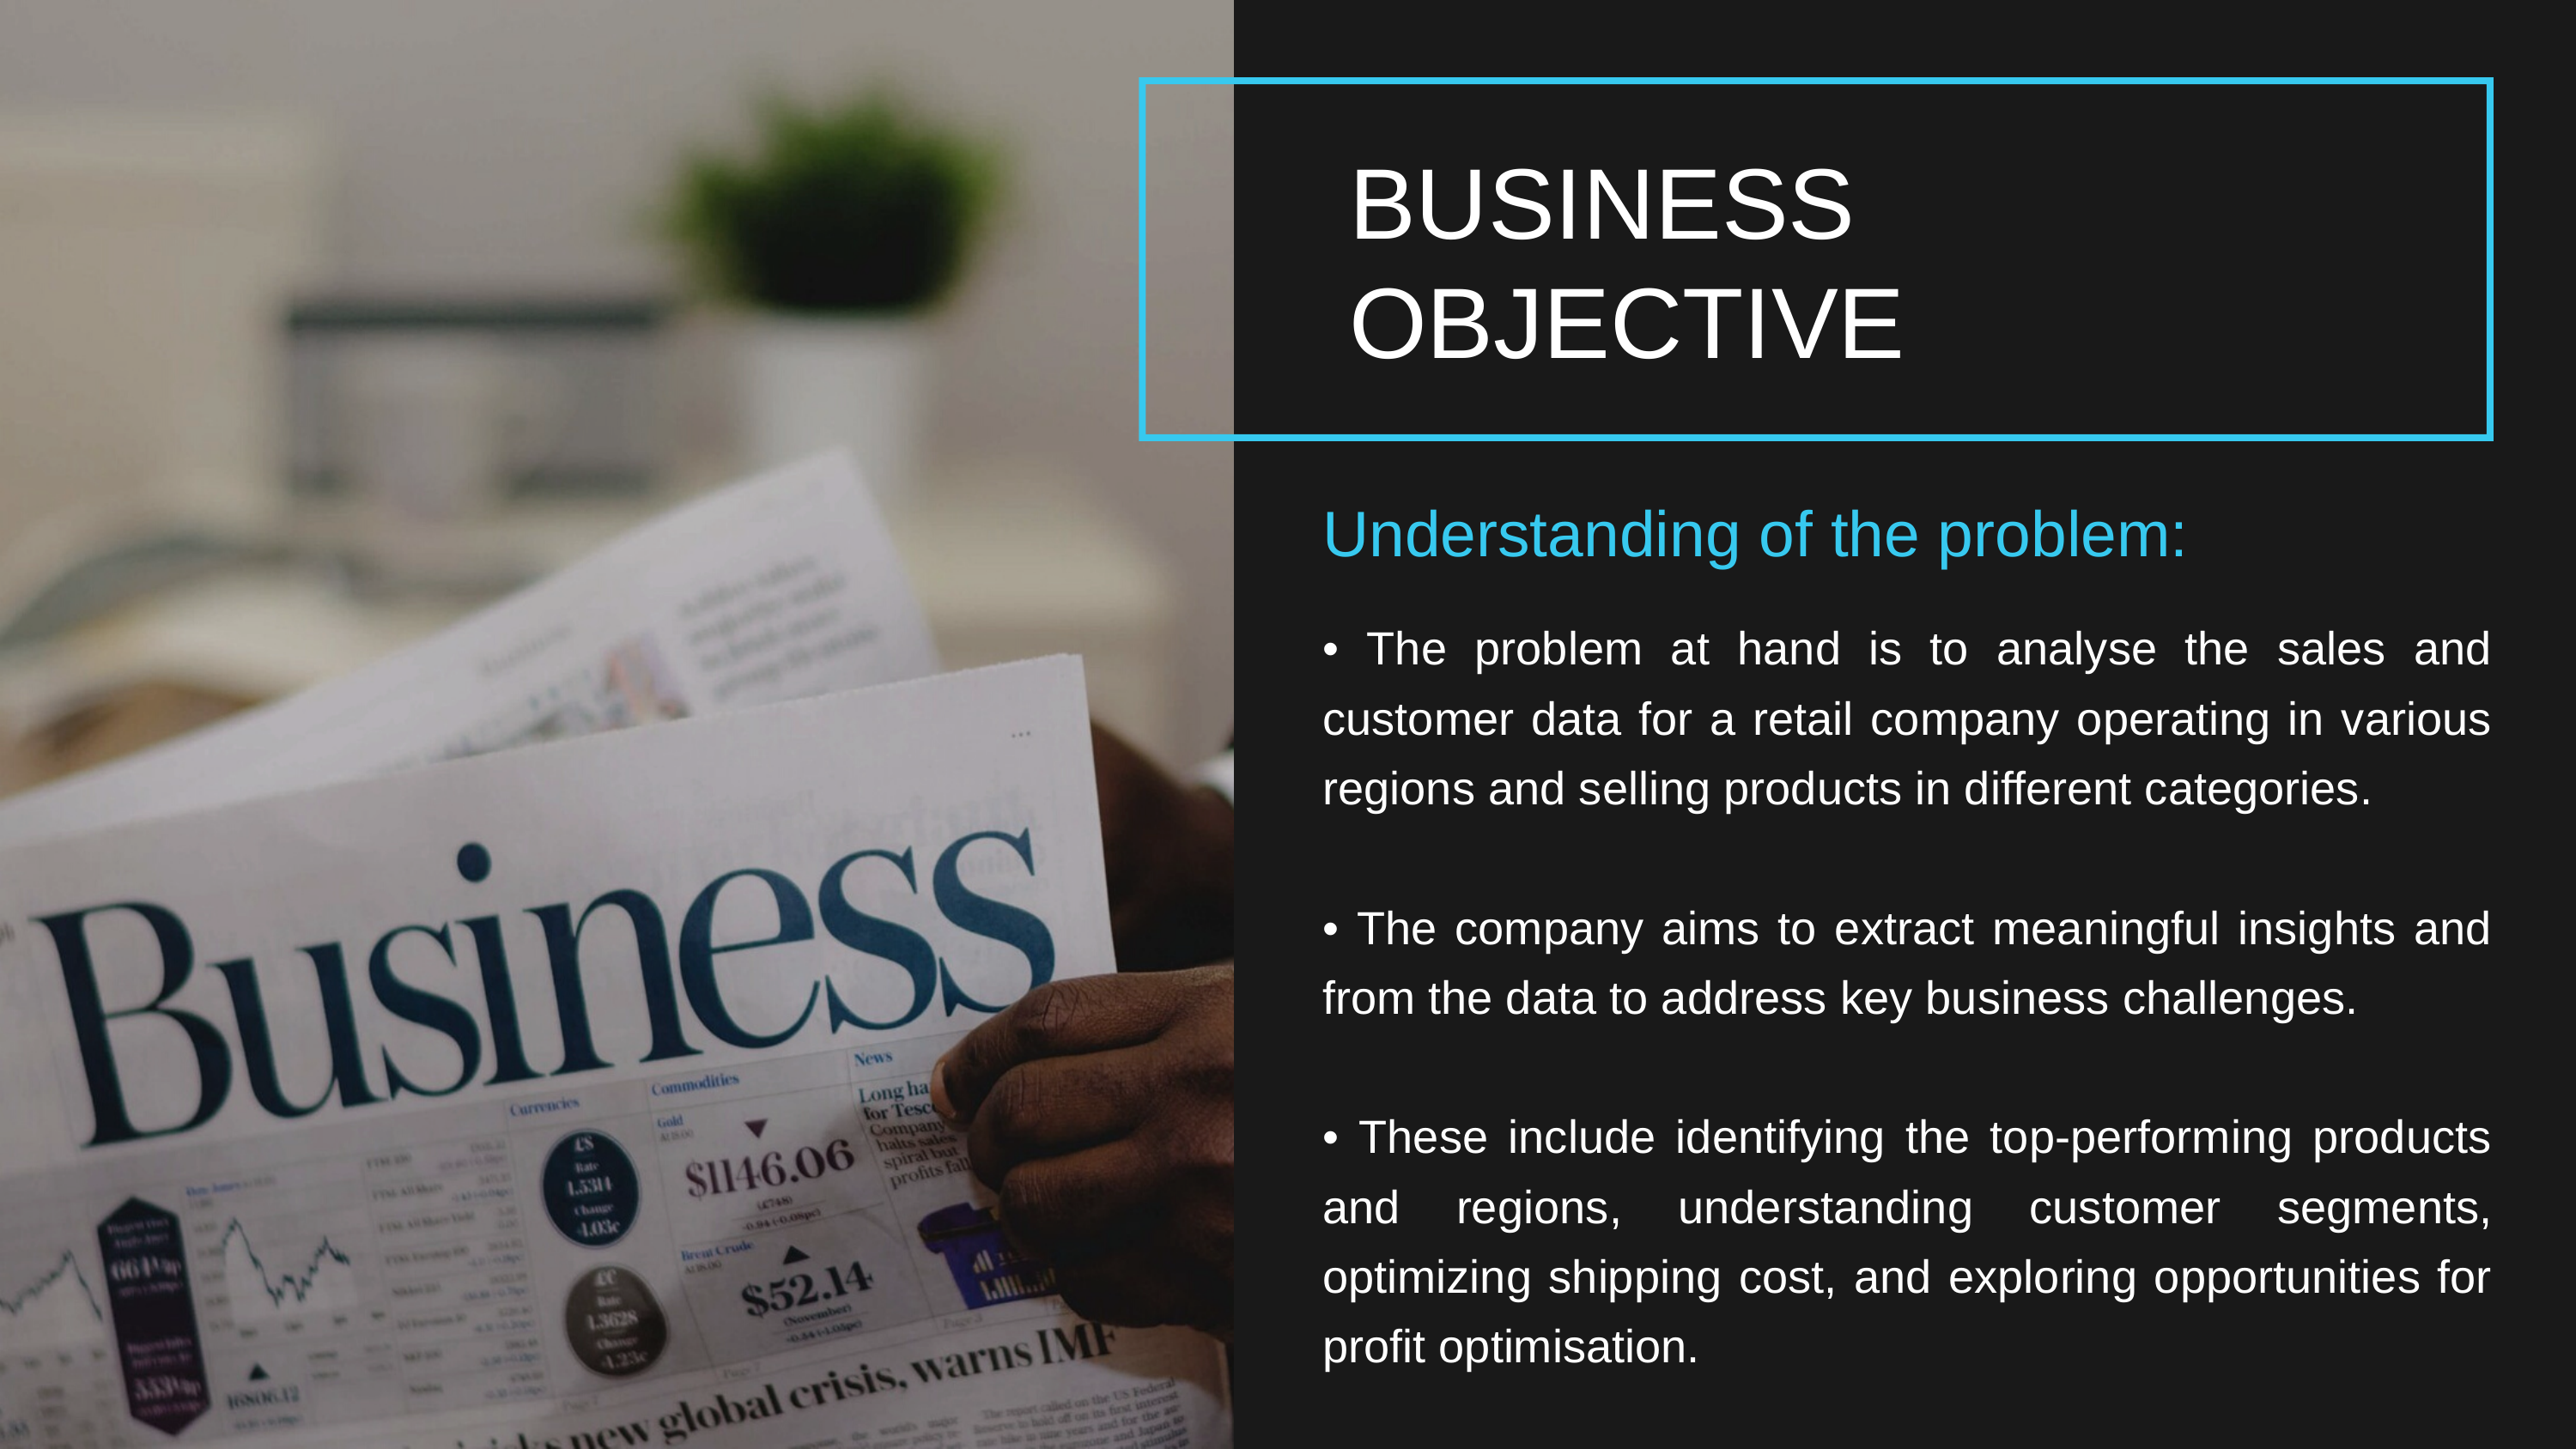

BUSINESS OBJECTIVE
Understanding of the problem:
• The problem at hand is to analyse the sales and customer data for a retail company operating in various regions and selling products in different categories.

• The company aims to extract meaningful insights and from the data to address key business challenges.

• These include identifying the top-performing products and regions, understanding customer segments, optimizing shipping cost, and exploring opportunities for profit optimisation.